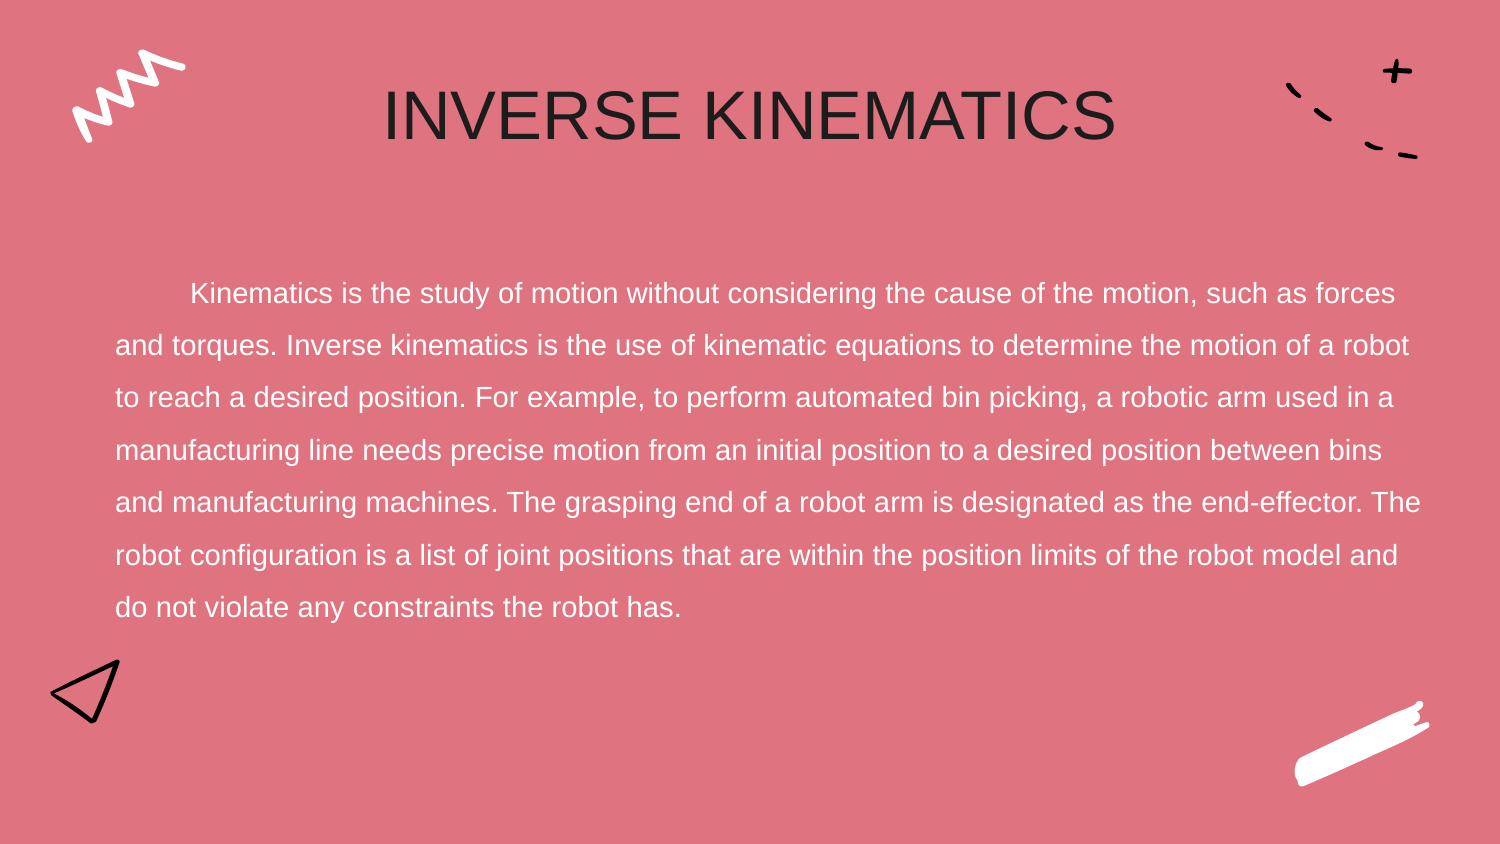

# INVERSE KINEMATICS
Kinematics is the study of motion without considering the cause of the motion, such as forces and torques. Inverse kinematics is the use of kinematic equations to determine the motion of a robot to reach a desired position. For example, to perform automated bin picking, a robotic arm used in a manufacturing line needs precise motion from an initial position to a desired position between bins and manufacturing machines. The grasping end of a robot arm is designated as the end-effector. The robot configuration is a list of joint positions that are within the position limits of the robot model and do not violate any constraints the robot has.